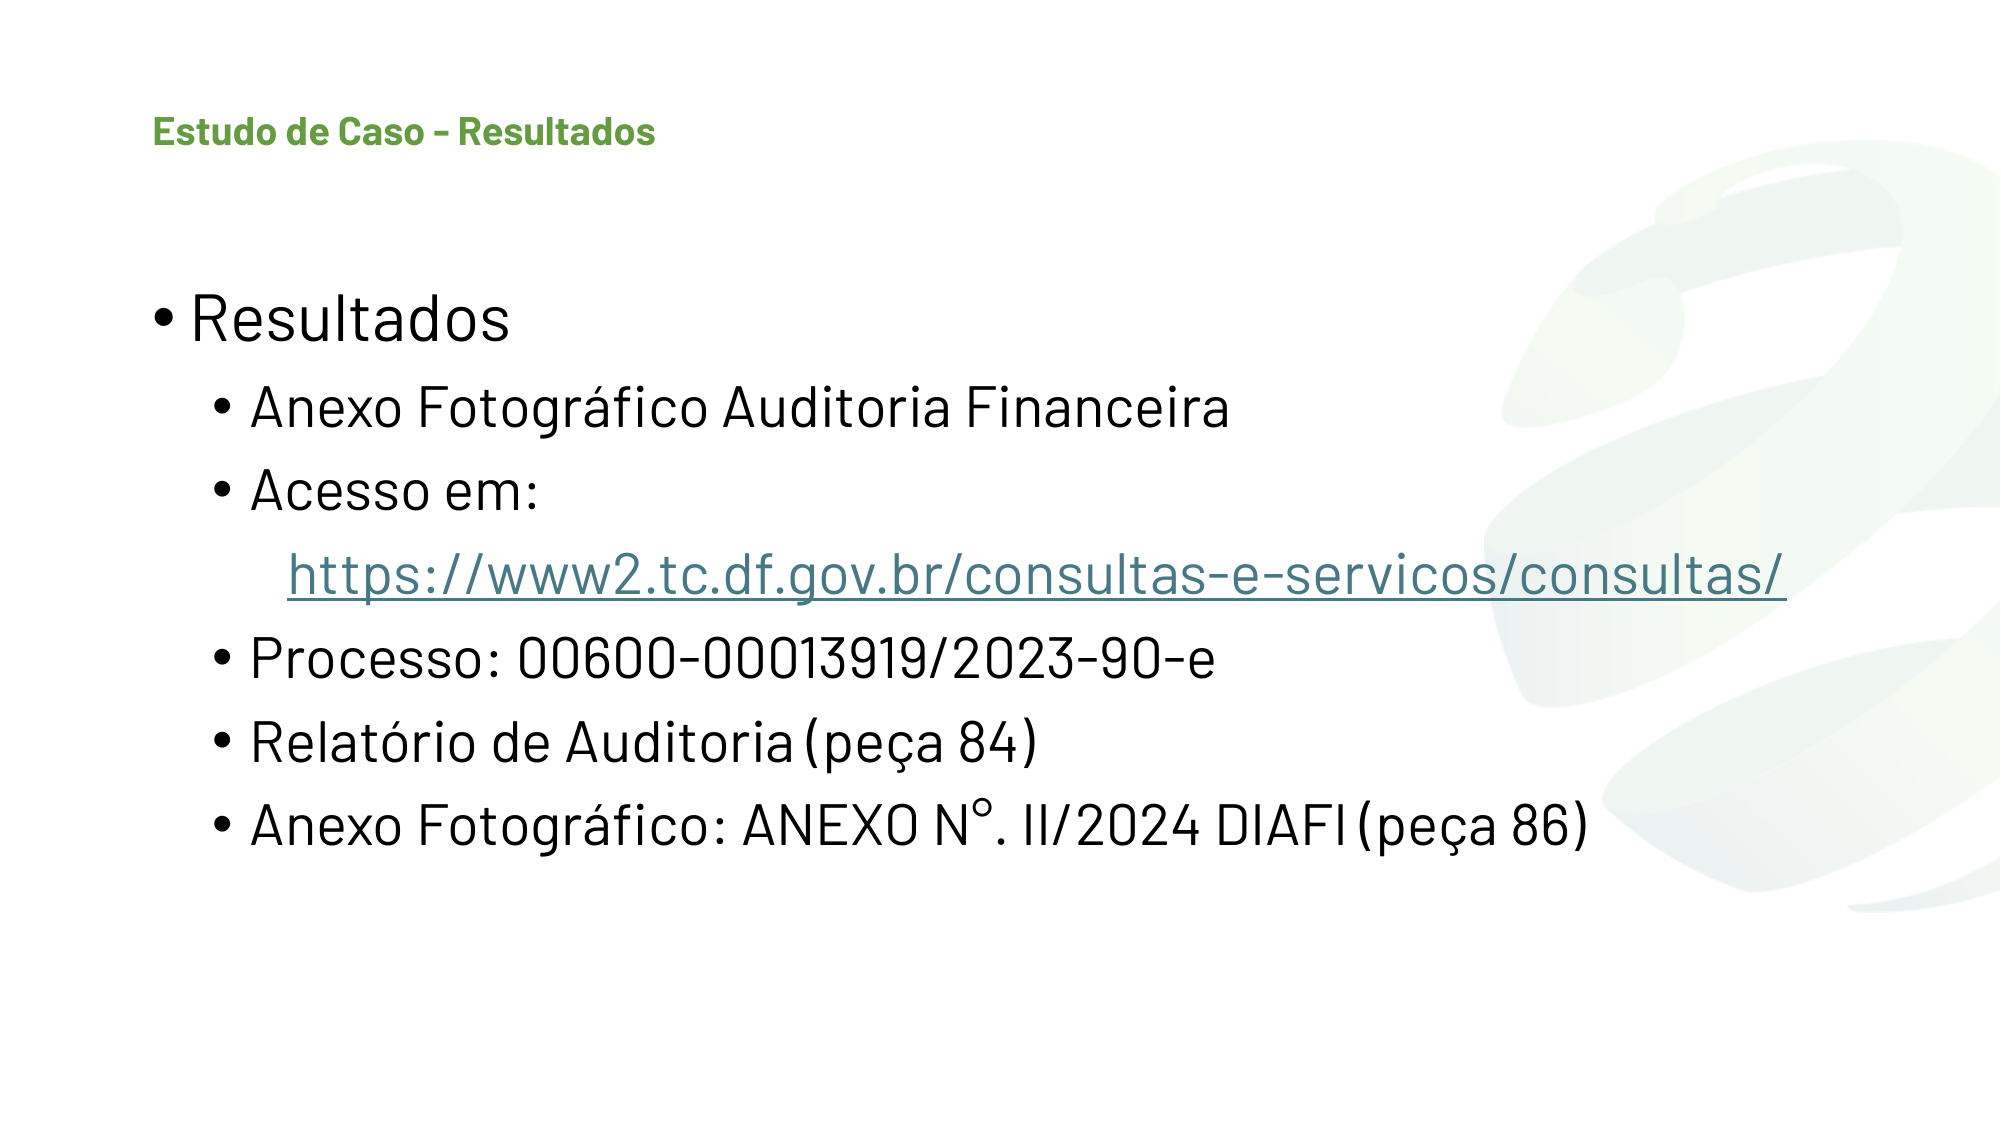

# Estudo de Caso - Resultados
Resultados
Anexo Fotográfico Auditoria Financeira
Acesso em:
https://www2.tc.df.gov.br/consultas-e-servicos/consultas/
Processo: 00600-00013919/2023-90-e
Relatório de Auditoria (peça 84)
Anexo Fotográfico: ANEXO N°. II/2024 DIAFI (peça 86)